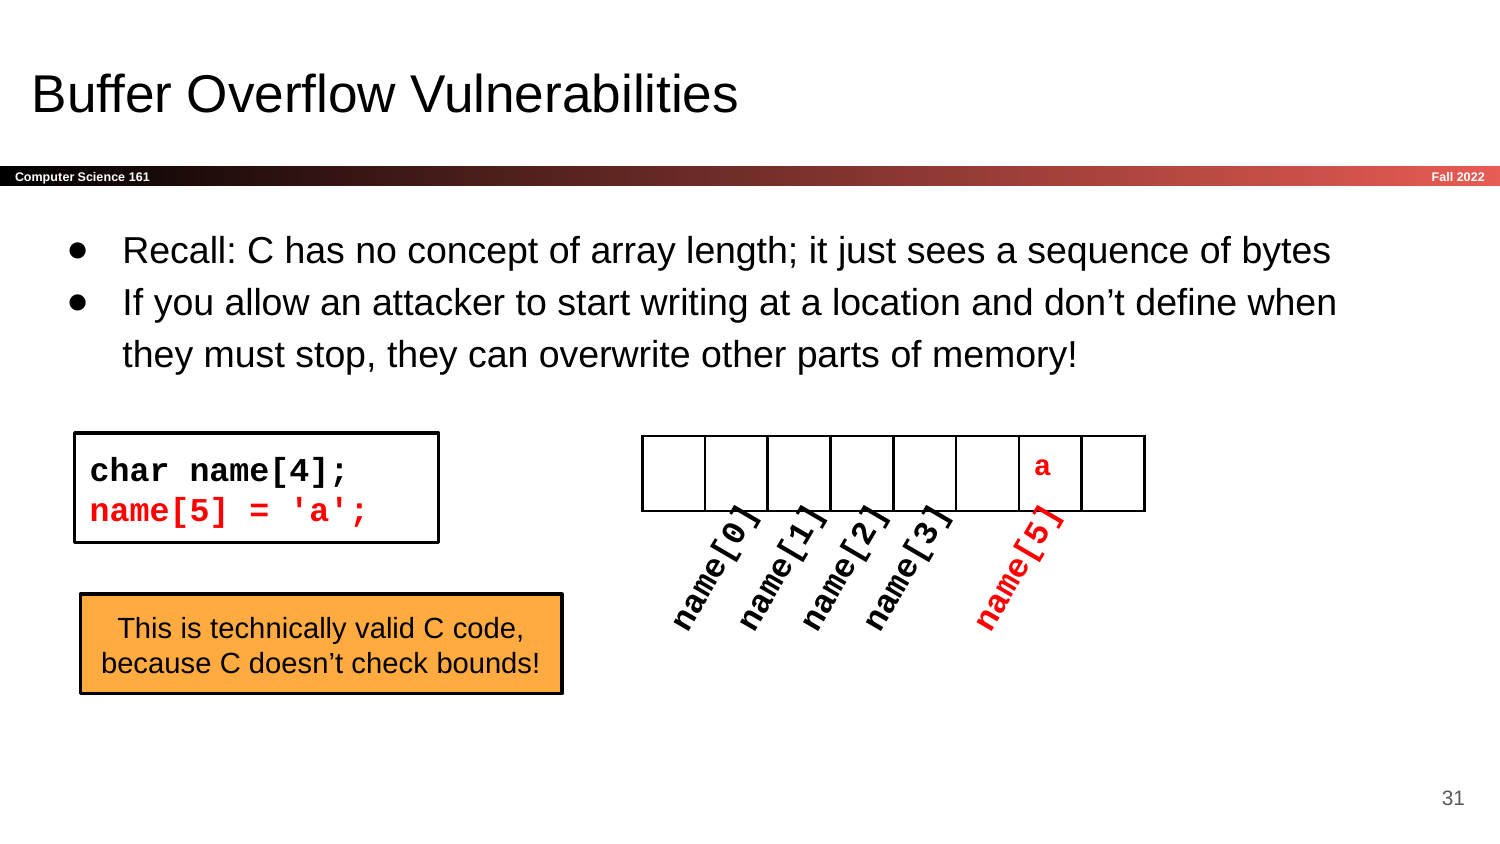

# Buffer Overflow Vulnerabilities
Recall: C has no concept of array length; it just sees a sequence of bytes
If you allow an attacker to start writing at a location and don’t define when they must stop, they can overwrite other parts of memory!
char name[4];
name[5] = 'a';
|  |  |  |  |  |  | a |  |
| --- | --- | --- | --- | --- | --- | --- | --- |
name[0]
name[1]
name[2]
name[3]
name[5]
This is technically valid C code, because C doesn’t check bounds!
31